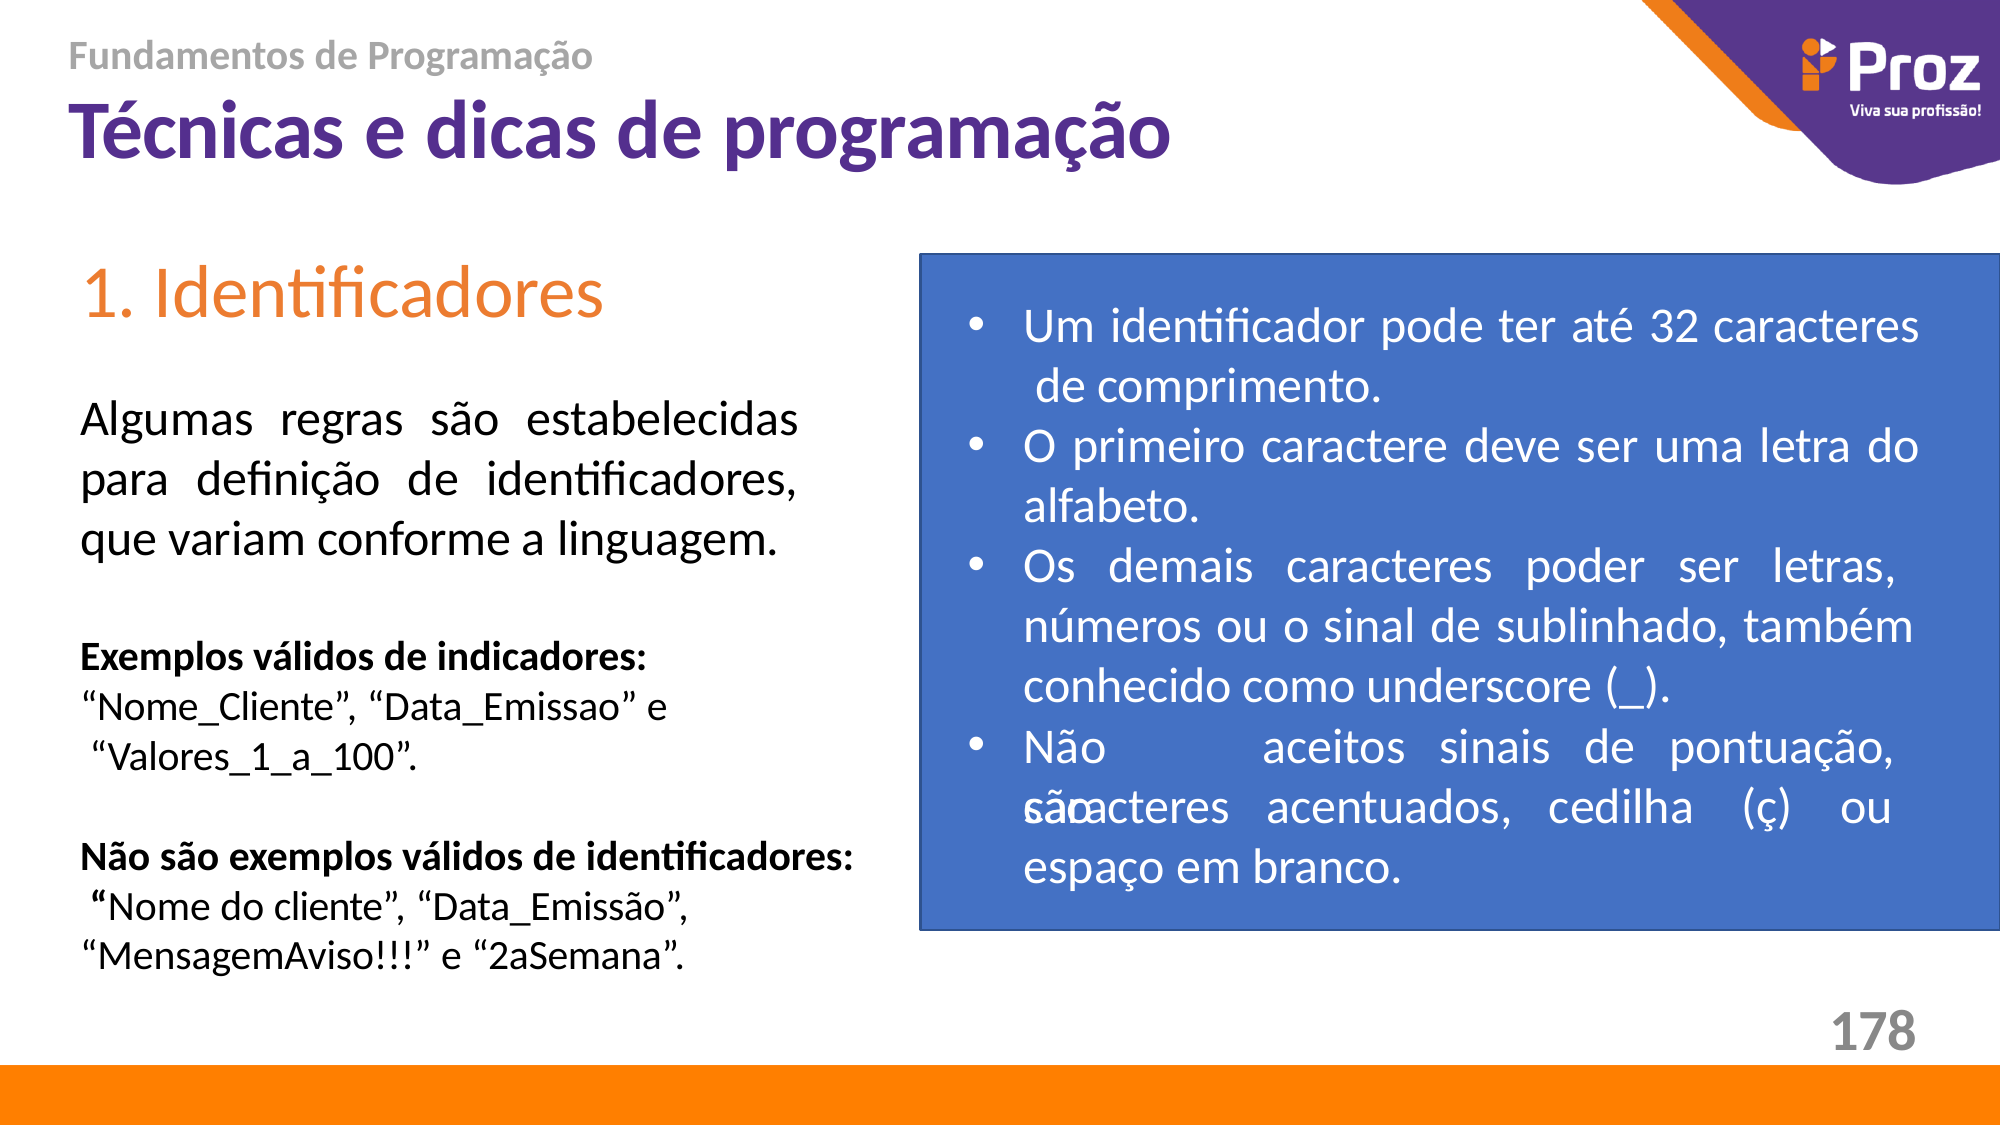

Fundamentos de Programação
# Técnicas e dicas de programação
1. Identificadores
Um identificador pode ter até 32 caracteres  de comprimento.
O primeiro caractere deve ser uma letra do
alfabeto.
Os demais caracteres poder ser letras,  números ou o sinal de sublinhado, também  conhecido como underscore (_).
aceitos sinais de pontuação,  caracteres acentuados, cedilha (ç) ou  espaço em branco.
Algumas regras são estabelecidas  para definição de identificadores,  que variam conforme a linguagem.

Exemplos válidos de indicadores:  “Nome_Cliente”, “Data_Emissao” e  “Valores_1_a_100”.

Não são exemplos válidos de identificadores:  “Nome do cliente”, “Data_Emissão”,  “MensagemAviso!!!” e “2aSemana”.
Não	são
178